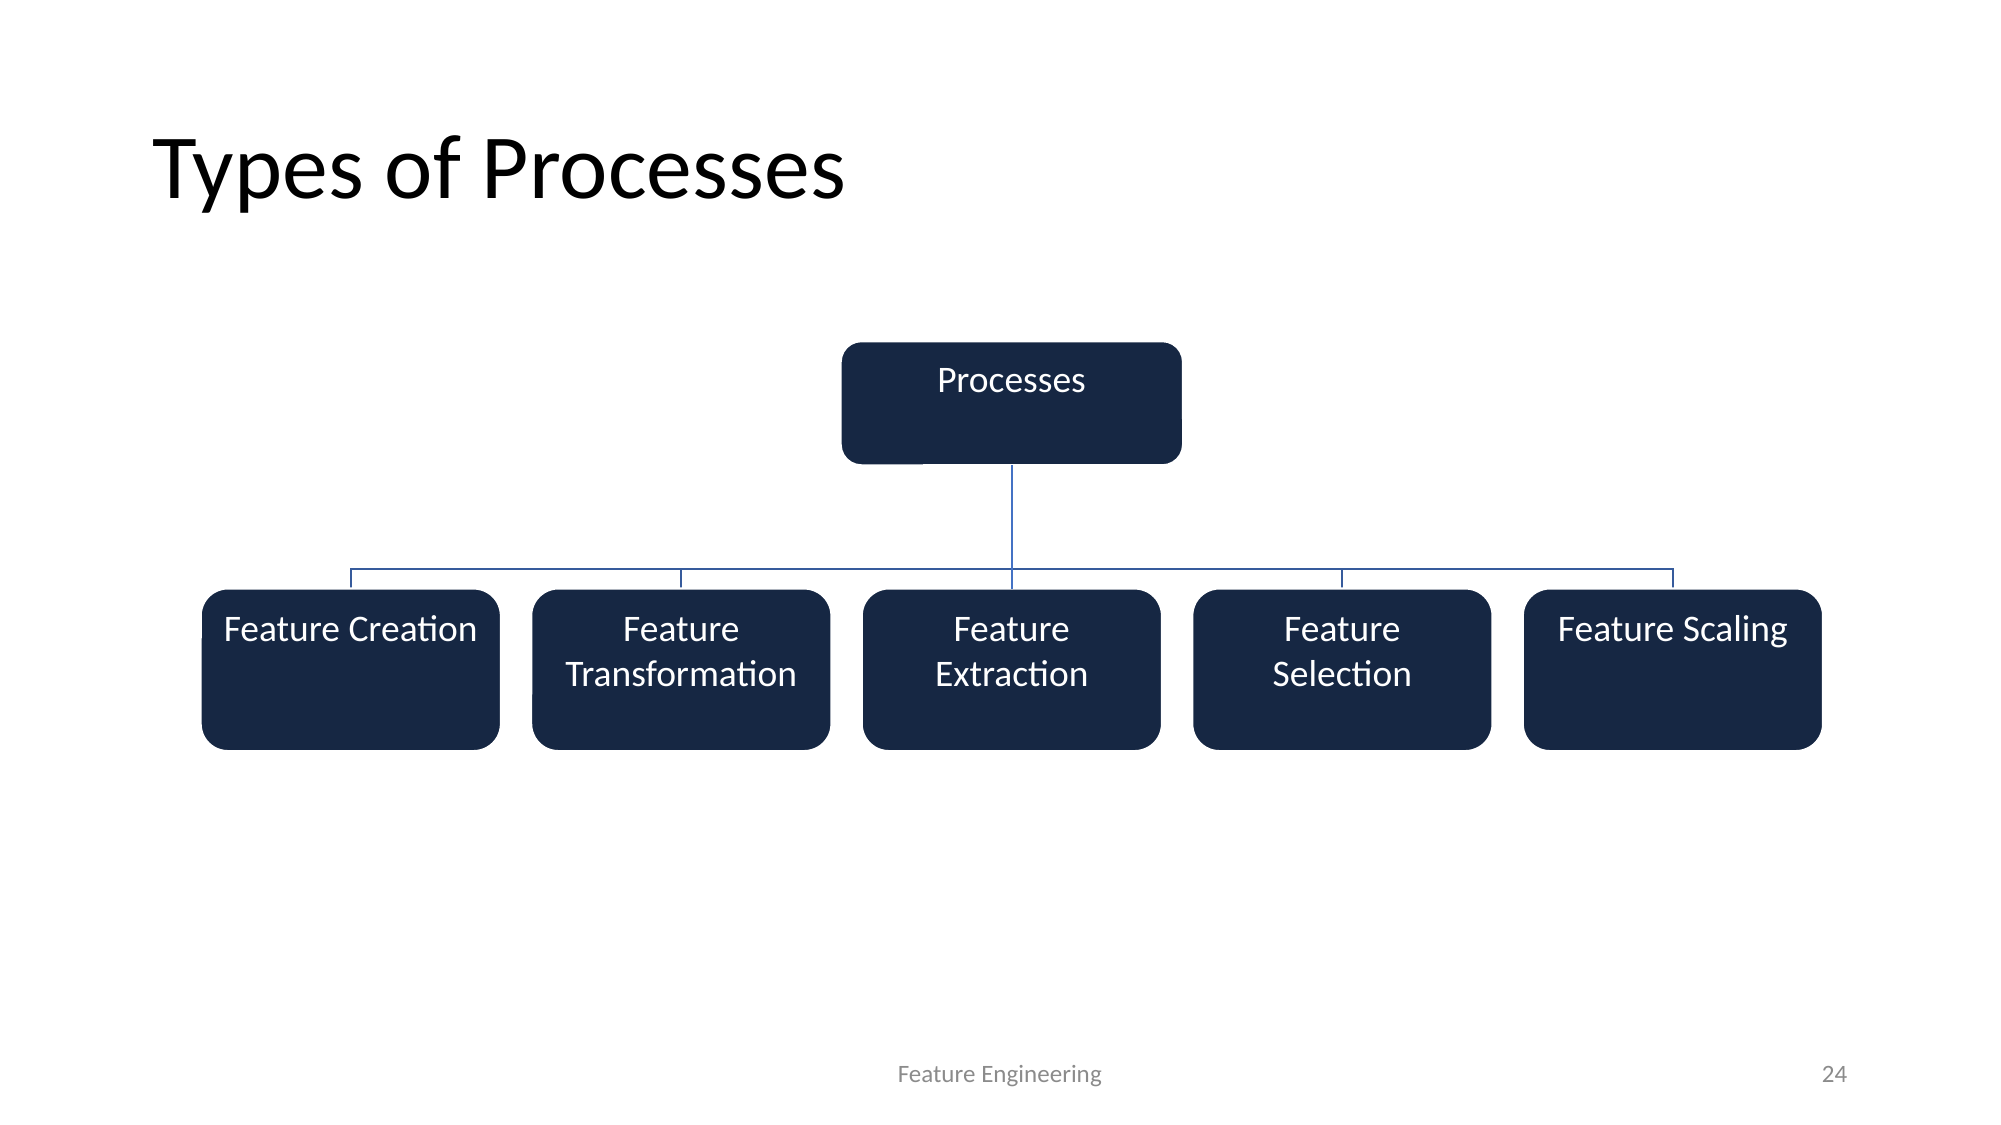

# Types of Processes
Processes

Feature Creation
Feature Transformation
Feature Extraction
Feature Selection
Feature Scaling

Feature Engineering
24